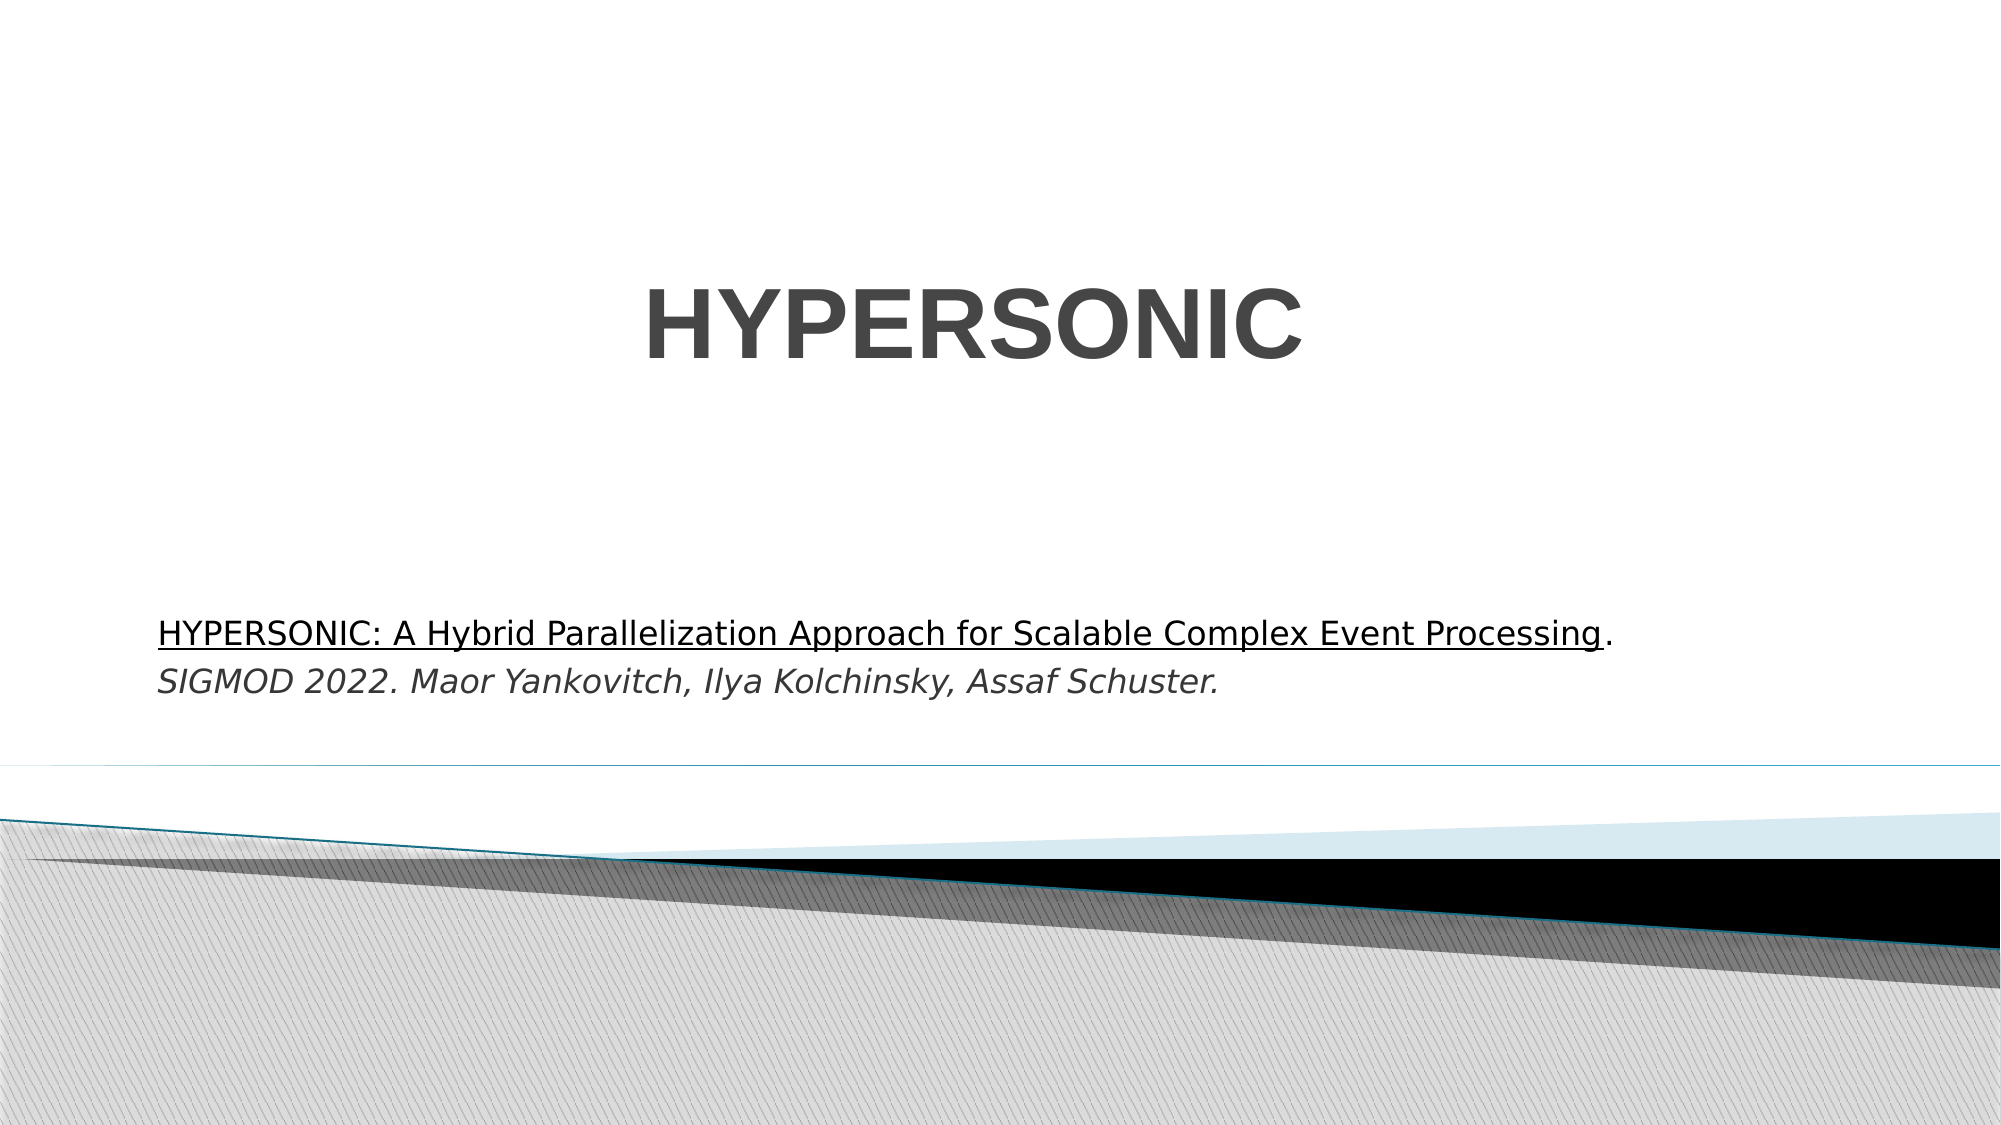

# HYPERSONIC

HYPERSONIC: A Hybrid Parallelization Approach for Scalable Complex Event Processing.
SIGMOD 2022. Maor Yankovitch, Ilya Kolchinsky, Assaf Schuster.